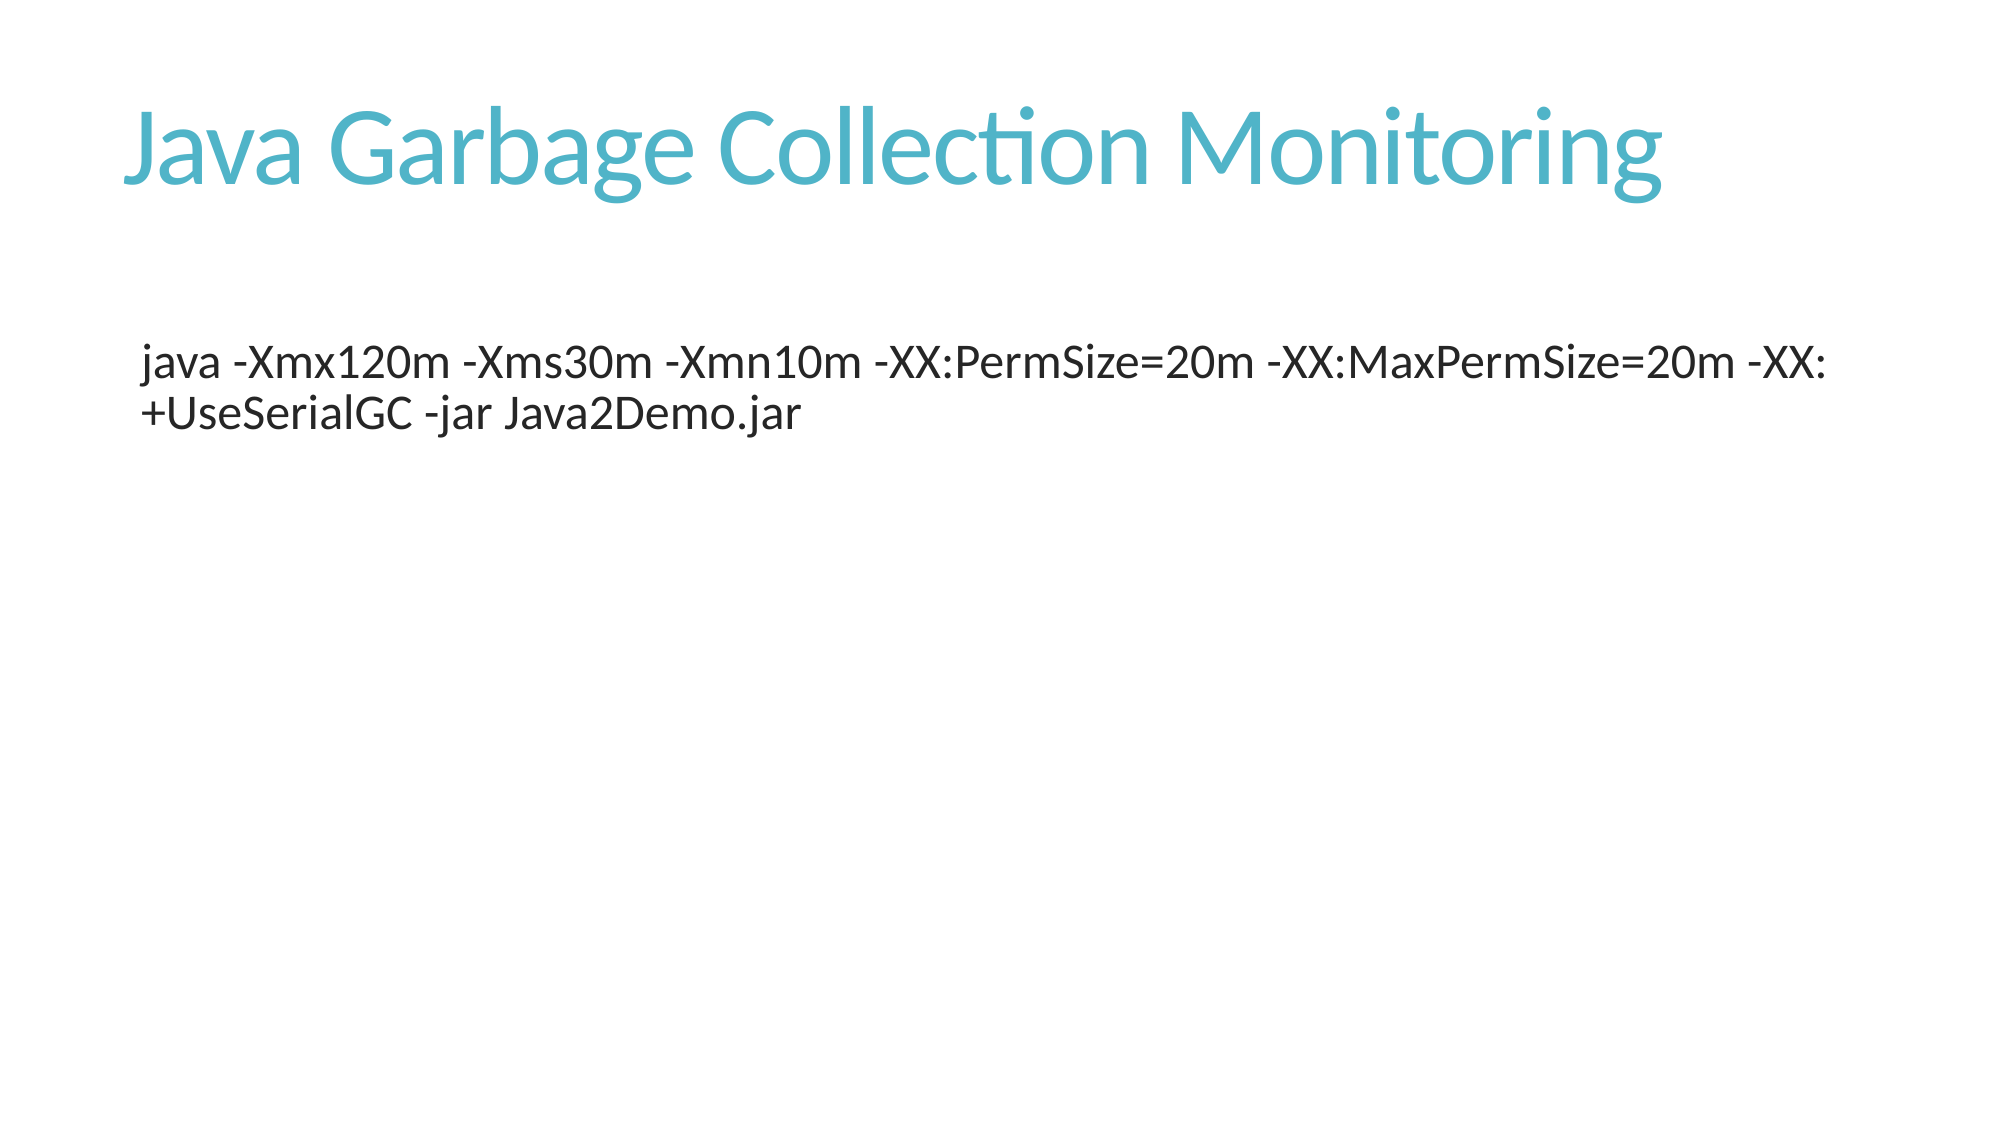

# Java Garbage Collection Monitoring
java -Xmx120m -Xms30m -Xmn10m -XX:PermSize=20m -XX:MaxPermSize=20m -XX:+UseSerialGC -jar Java2Demo.jar